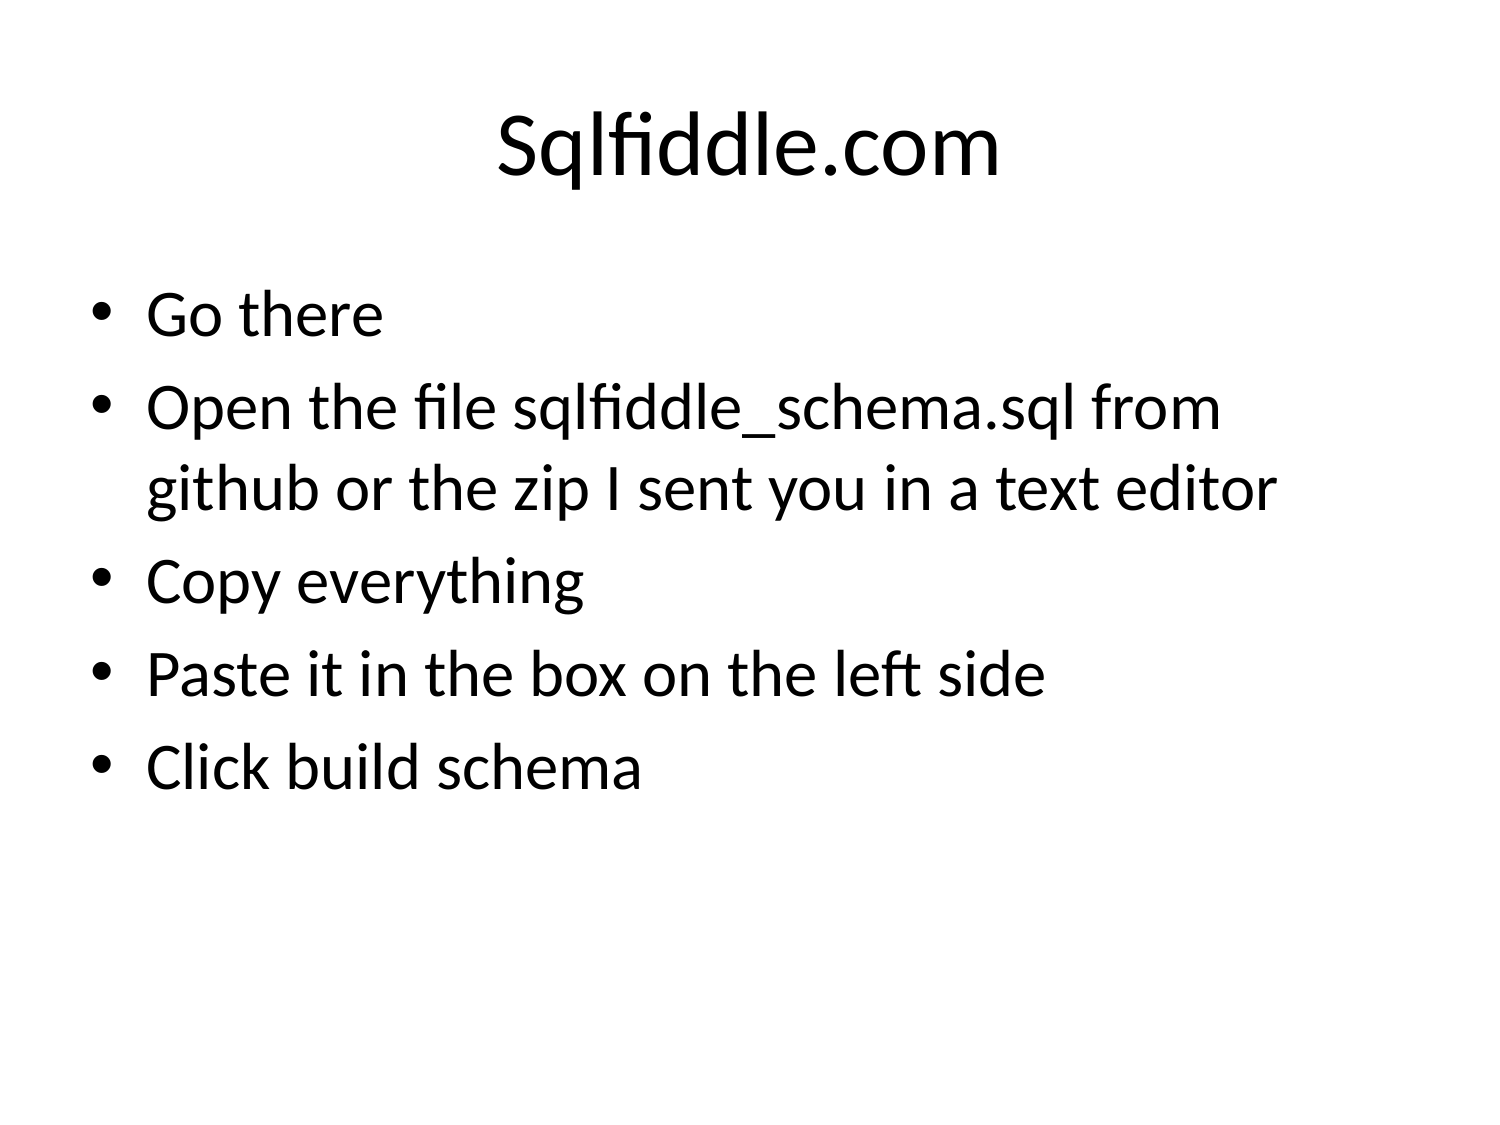

# Sqlfiddle.com
Go there
Open the file sqlfiddle_schema.sql from github or the zip I sent you in a text editor
Copy everything
Paste it in the box on the left side
Click build schema